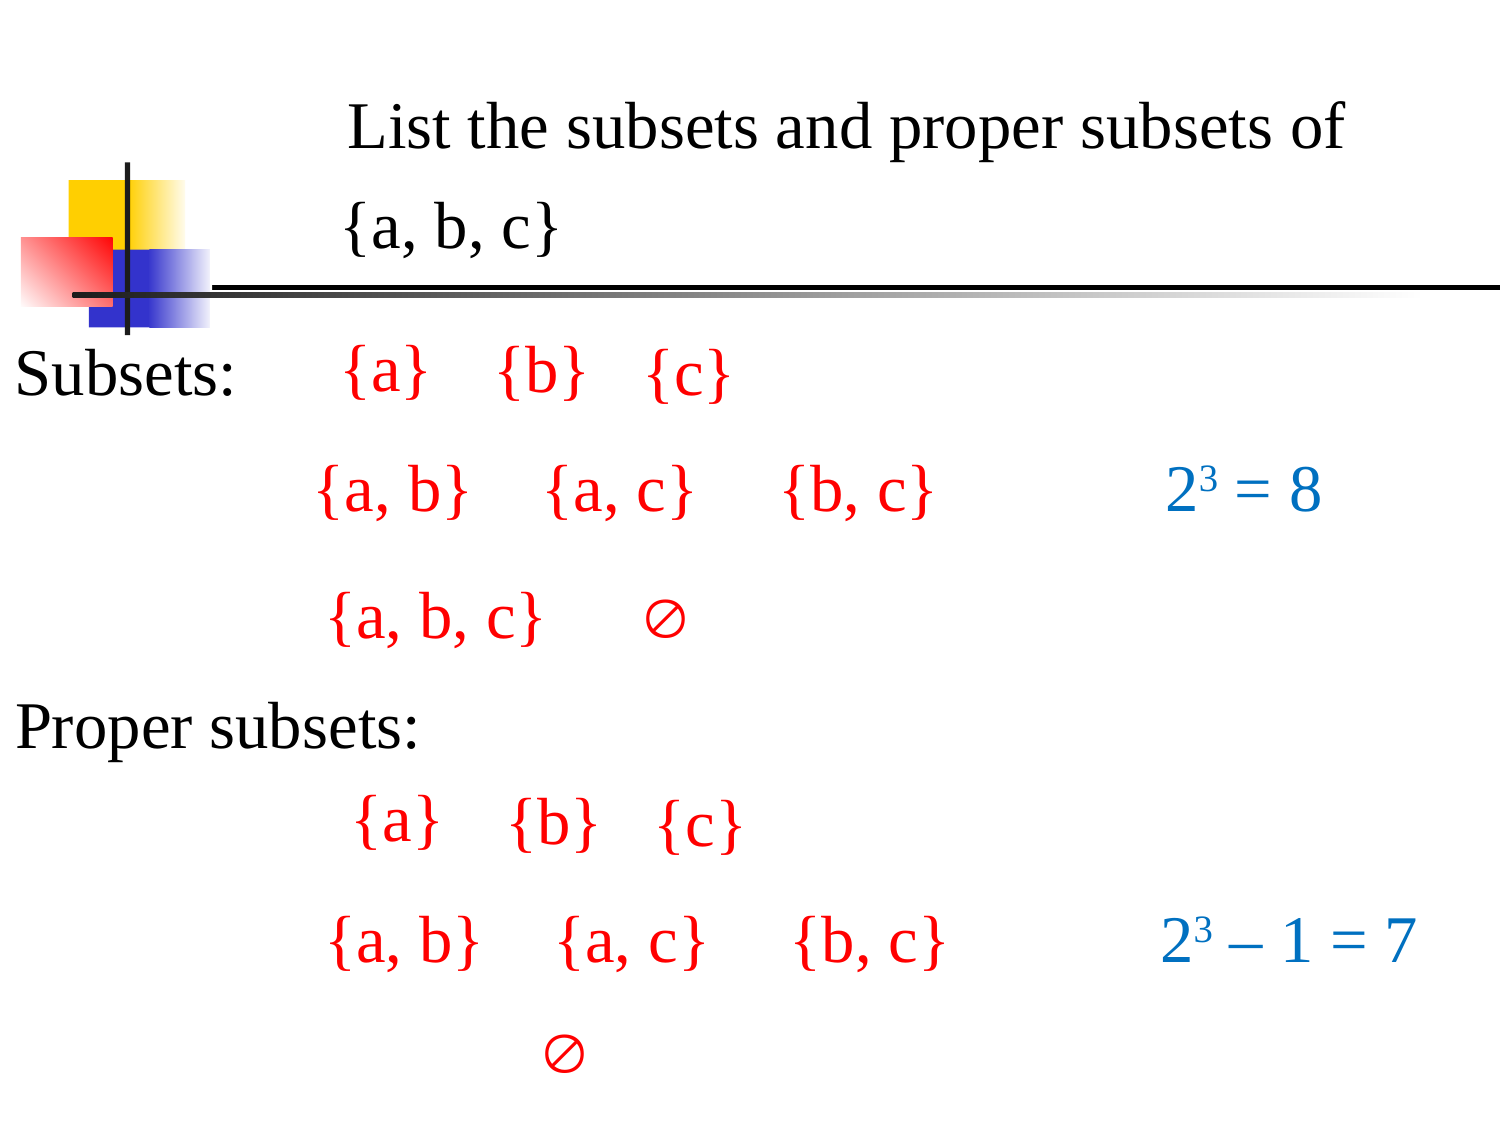

List the subsets and proper subsets of
{a, b, c}
{a}
{b}
Subsets:
{c}
{a, b}
{a, c}
{b, c}
23 = 8
{a, b, c}
∅
Proper subsets:
{a}
{b}
{c}
{a, b}
{a, c}
{b, c}
23 – 1 = 7
∅